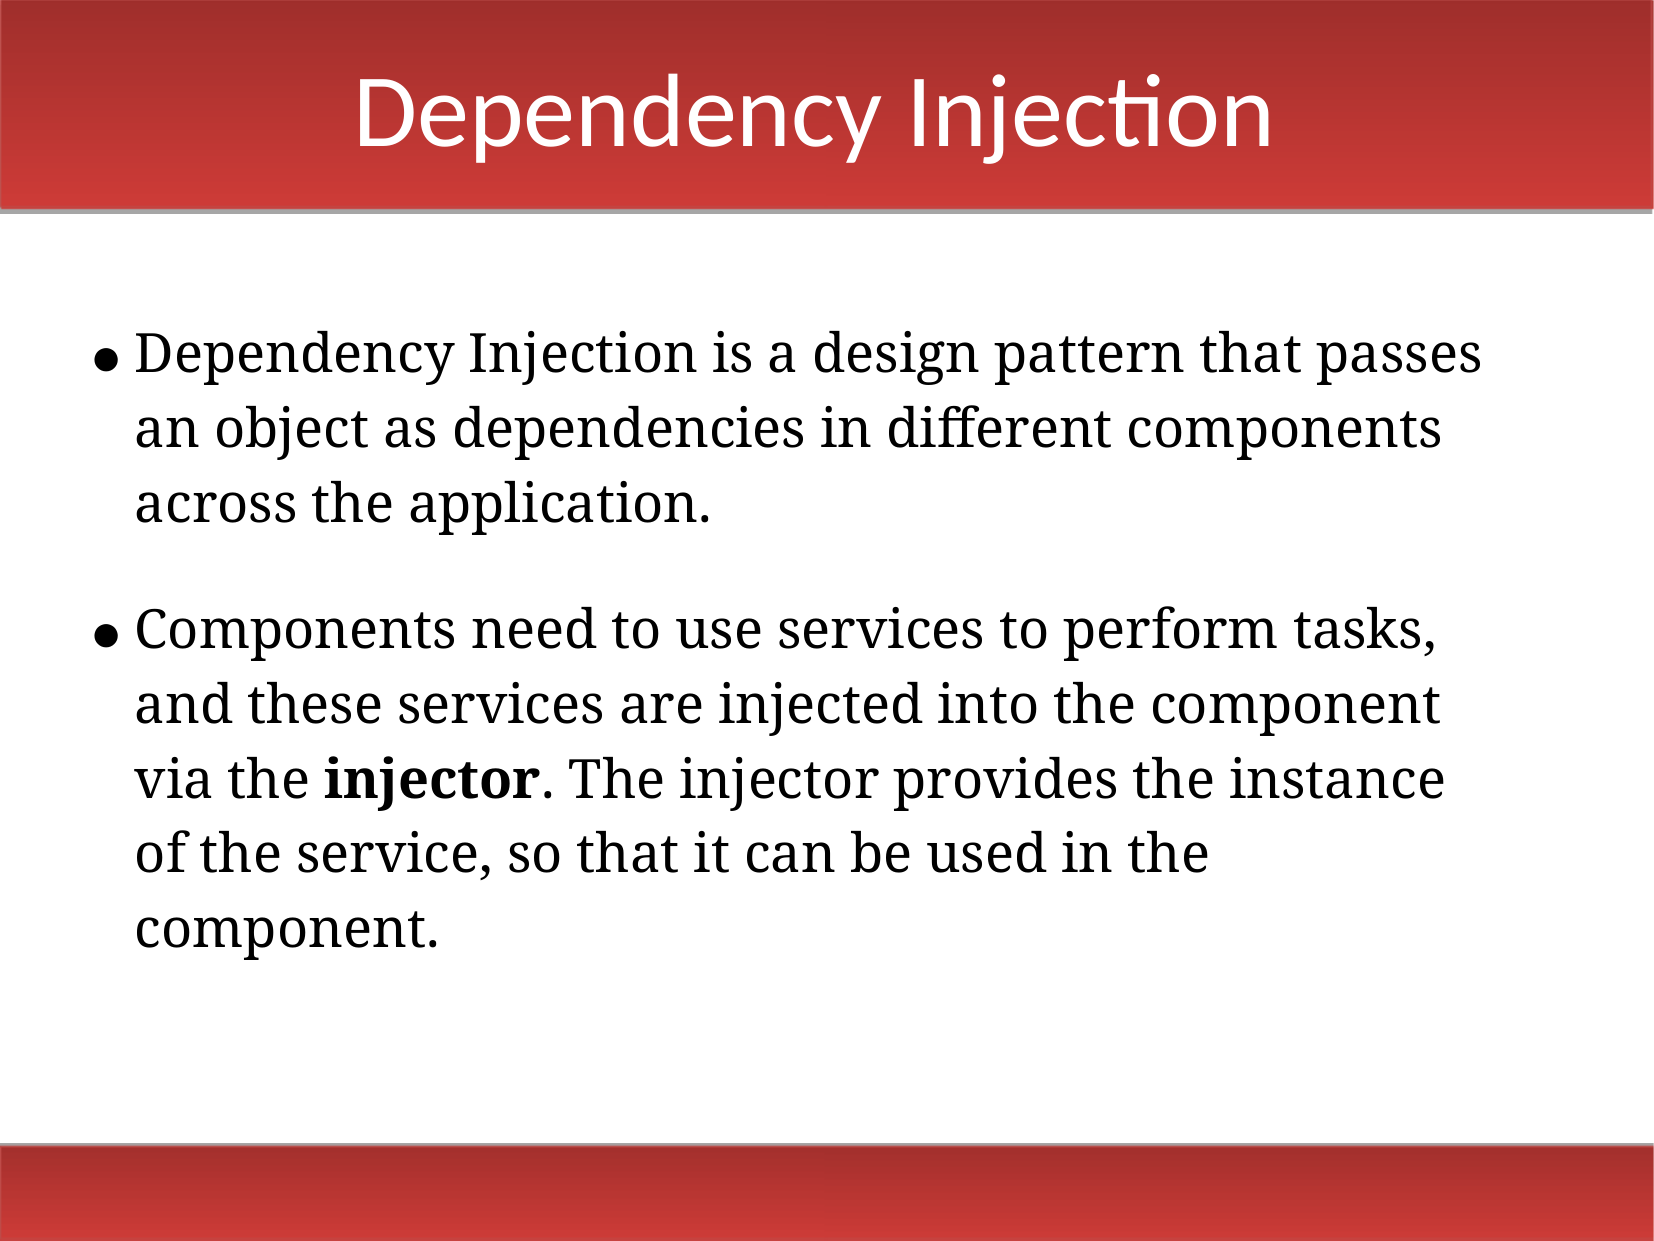

Dependency Injection
Dependency Injection is a design pattern that passes an object as dependencies in different components across the application.

Components need to use services to perform tasks, and these services are injected into the component via the injector. The injector provides the instance of the service, so that it can be used in the component.
Picture title here